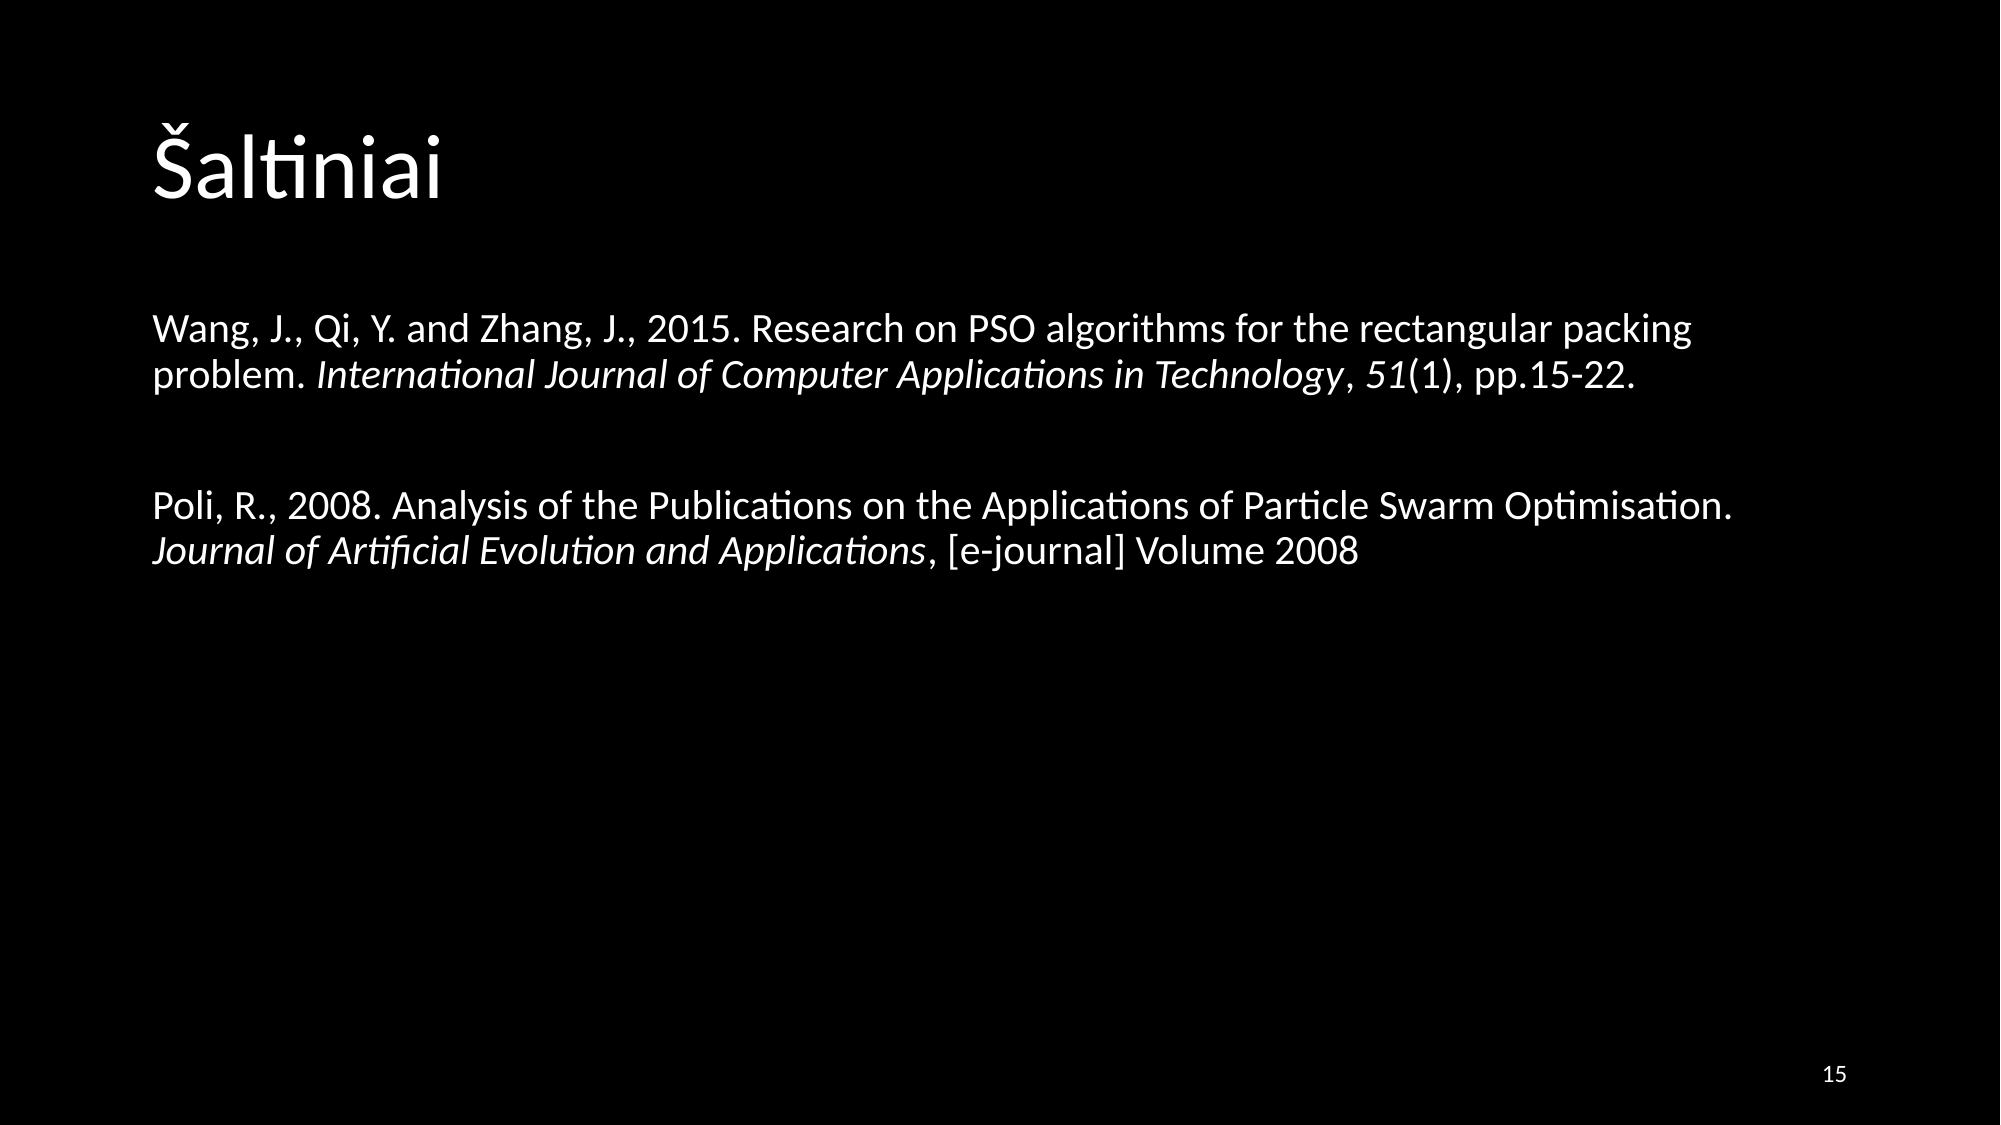

# Šaltiniai
Wang, J., Qi, Y. and Zhang, J., 2015. Research on PSO algorithms for the rectangular packing problem. International Journal of Computer Applications in Technology, 51(1), pp.15-22.

Poli, R., 2008. Analysis of the Publications on the Applications of Particle Swarm Optimisation. Journal of Artificial Evolution and Applications, [e-journal] Volume 2008

15